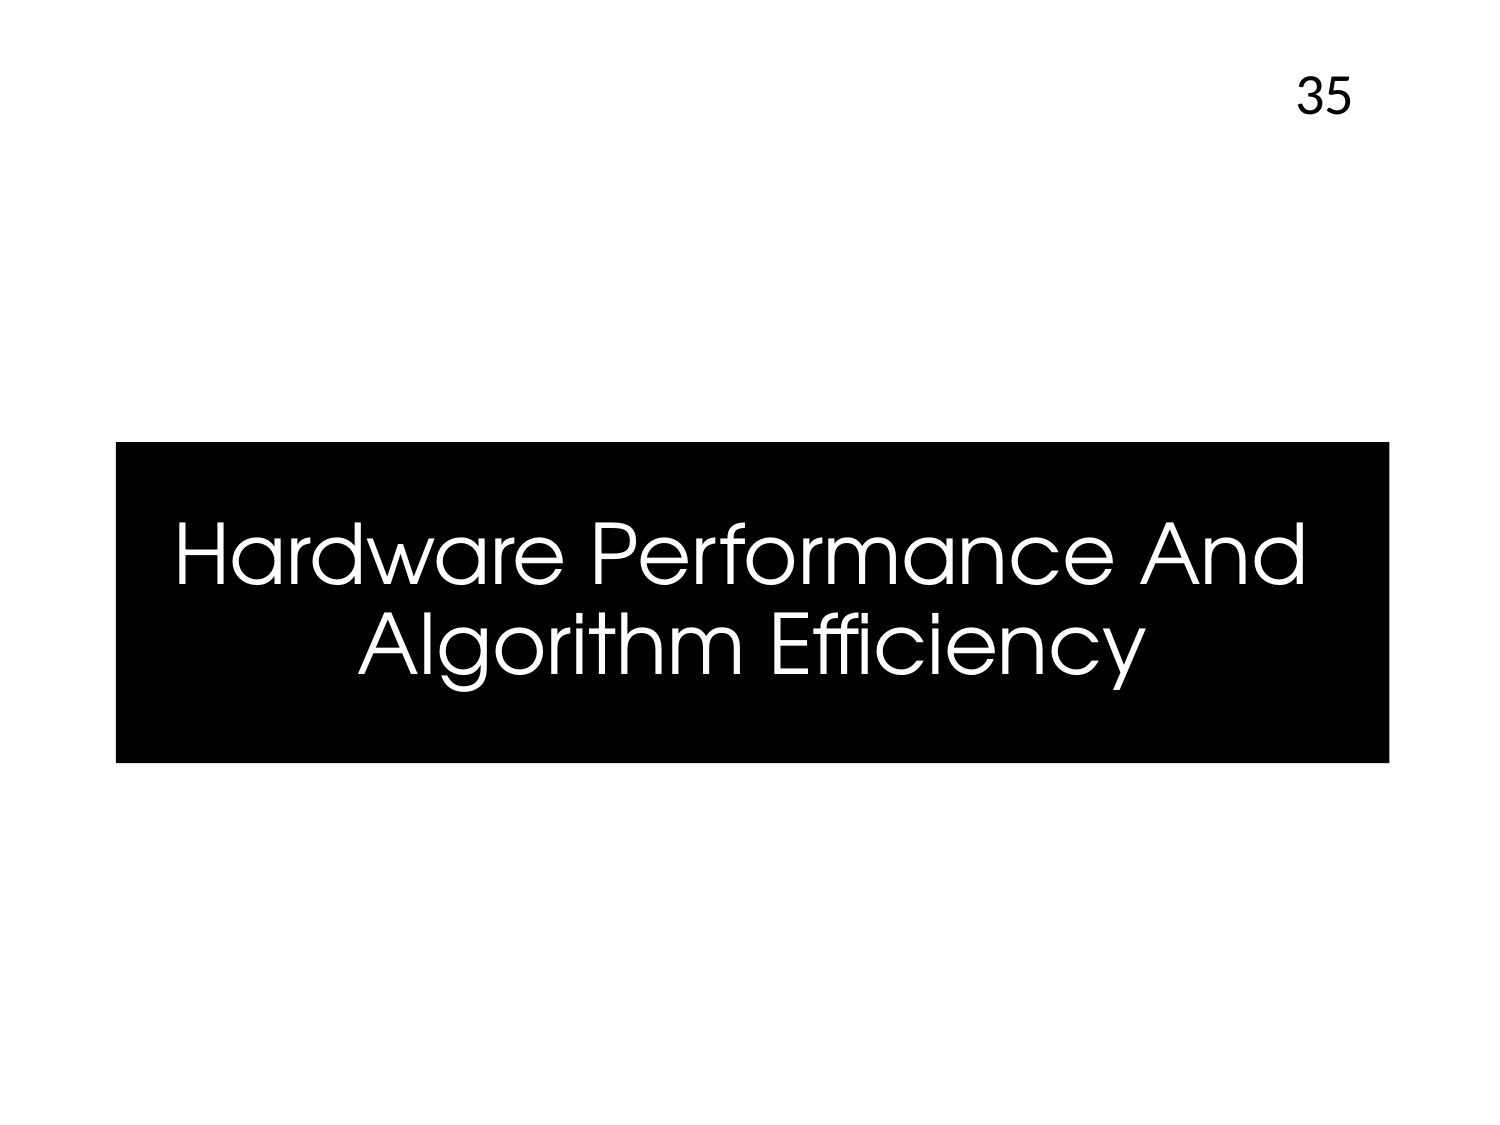

35
# Hardware Performance And Algorithm Efficiency